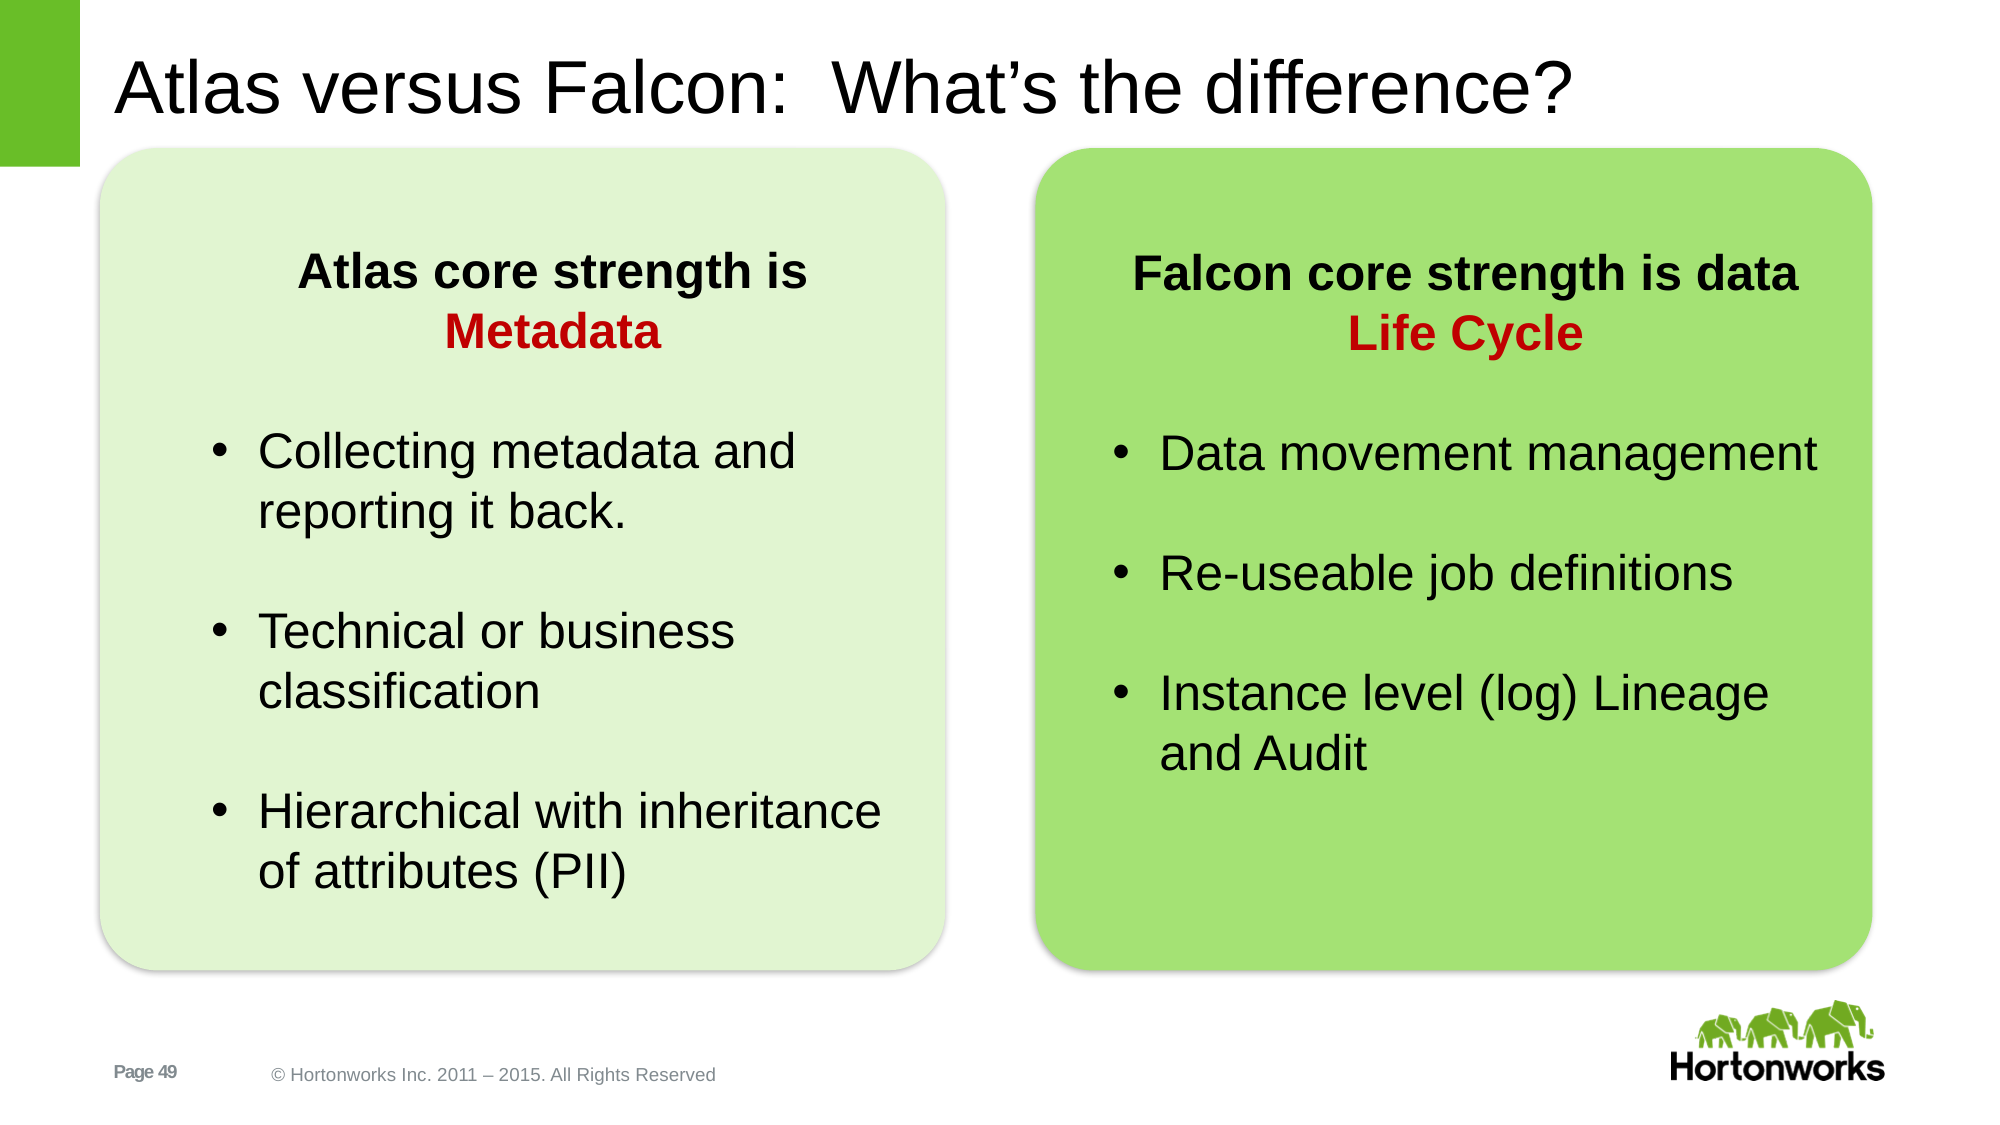

# Atlas versus Falcon:  What’s the difference?

Atlas core strength is Metadata

Collecting metadata and reporting it back.

Technical or business classification

Hierarchical with inheritance of attributes (PII)

Falcon core strength is data Life Cycle

Data movement management

Re-useable job definitions

Instance level (log) Lineage and Audit